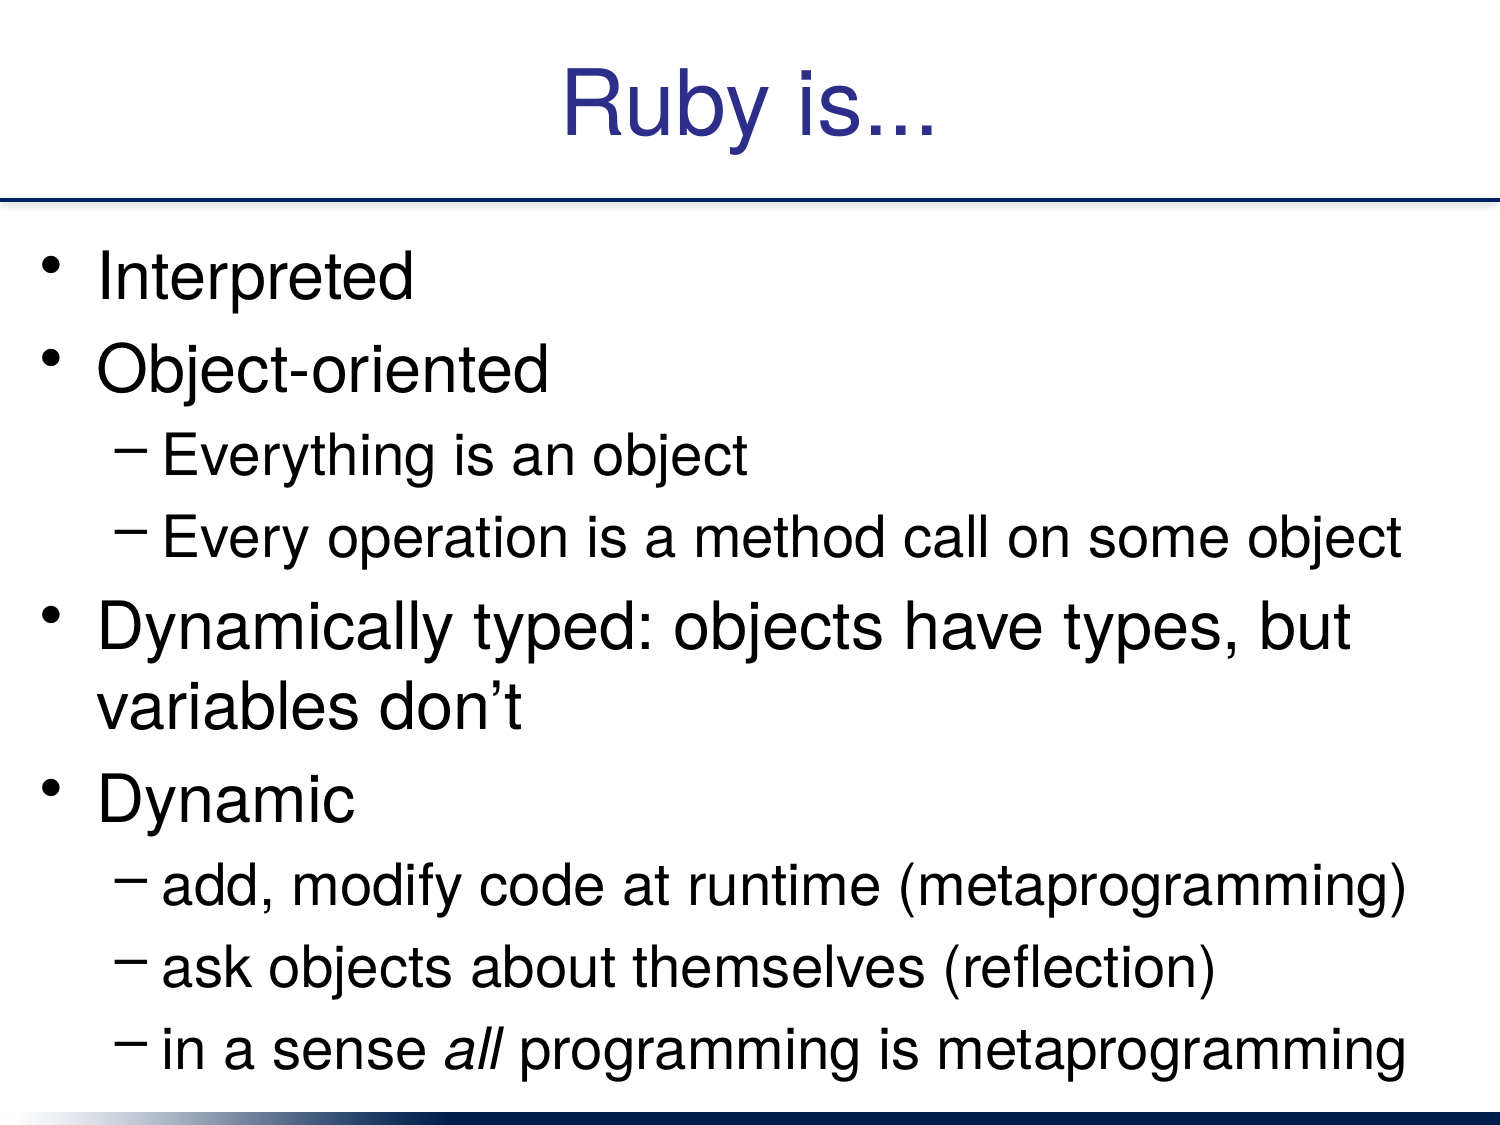

# Ruby is...
Interpreted
Object-oriented
Everything is an object
Every operation is a method call on some object
Dynamically typed: objects have types, but variables don’t
Dynamic
add, modify code at runtime (metaprogramming)
ask objects about themselves (reflection)
in a sense all programming is metaprogramming